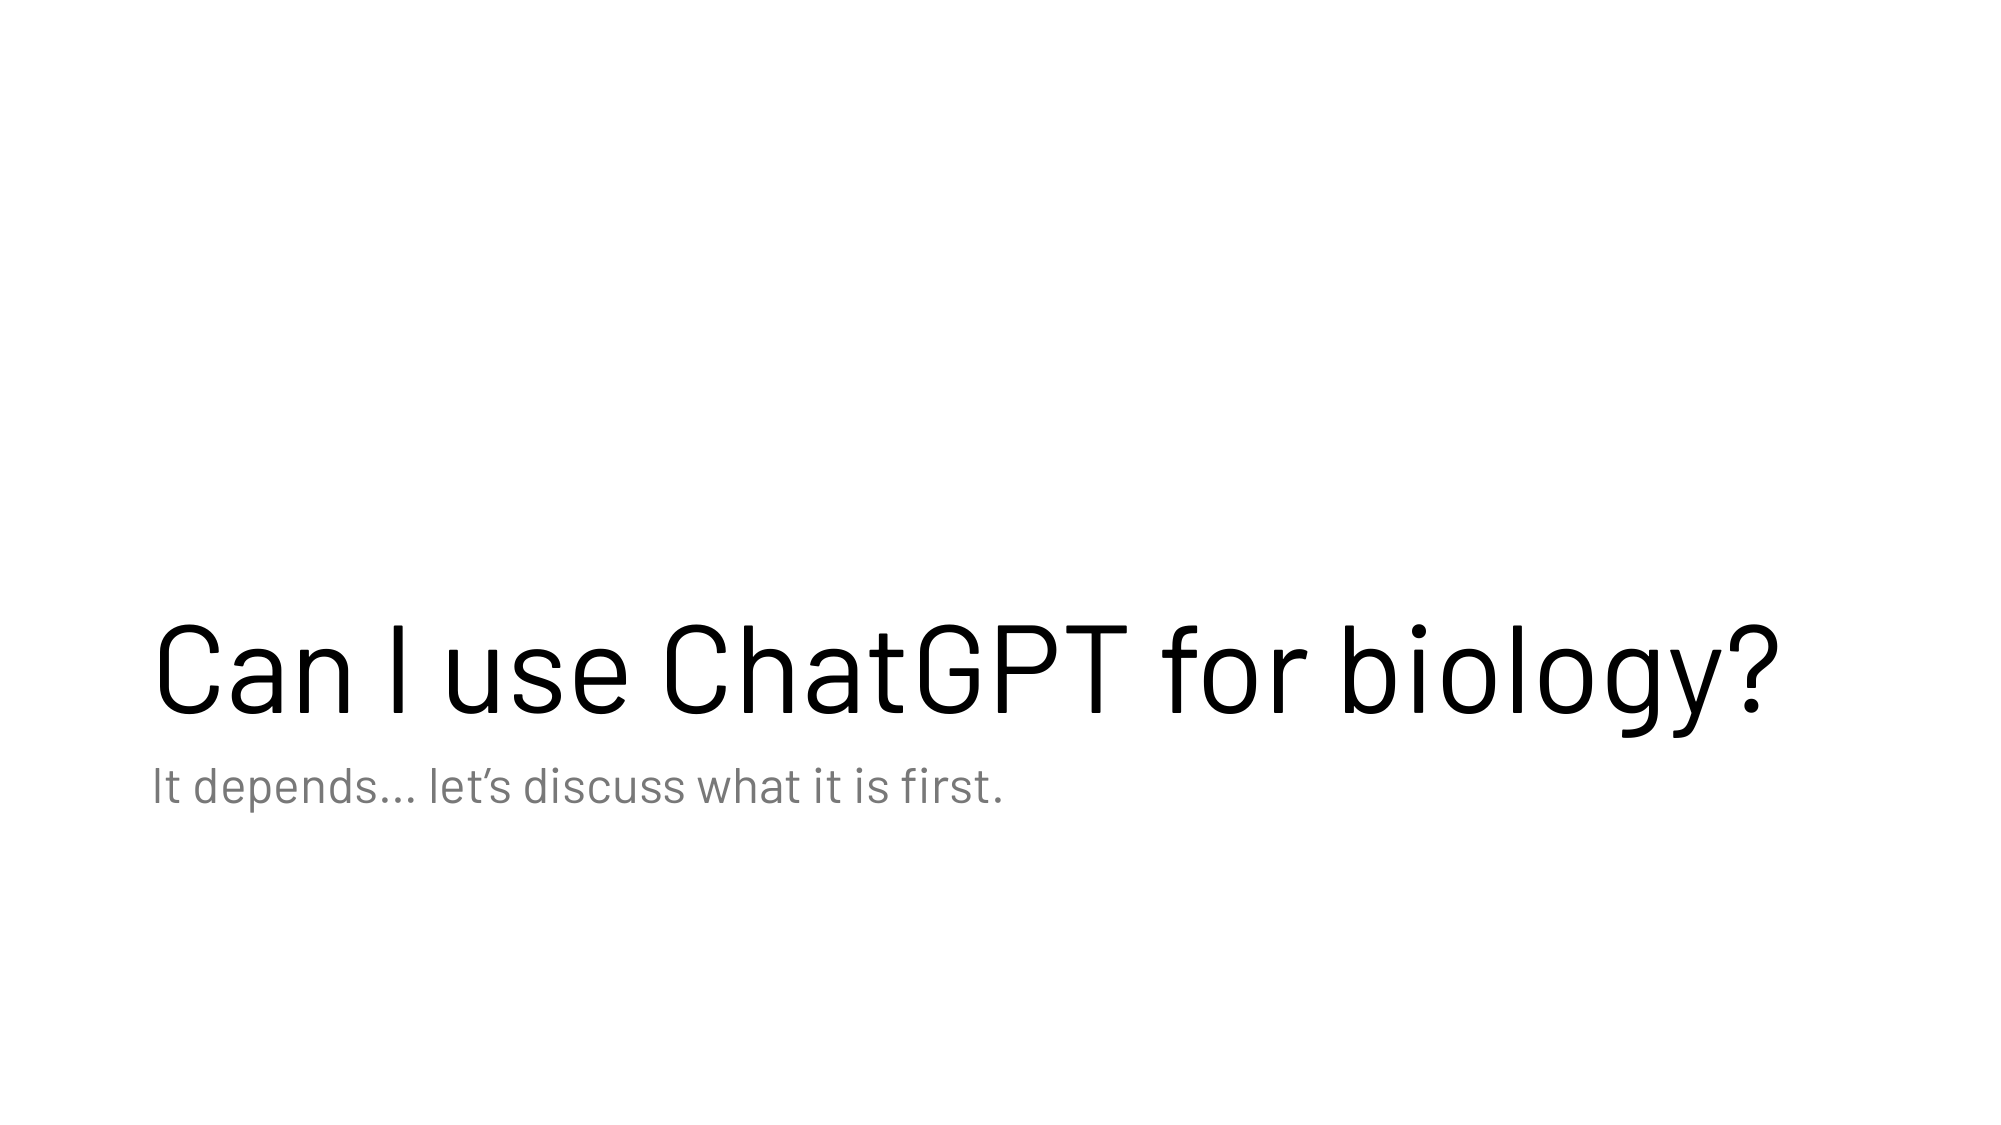

# Can I use ChatGPT for biology?
It depends… let’s discuss what it is first.